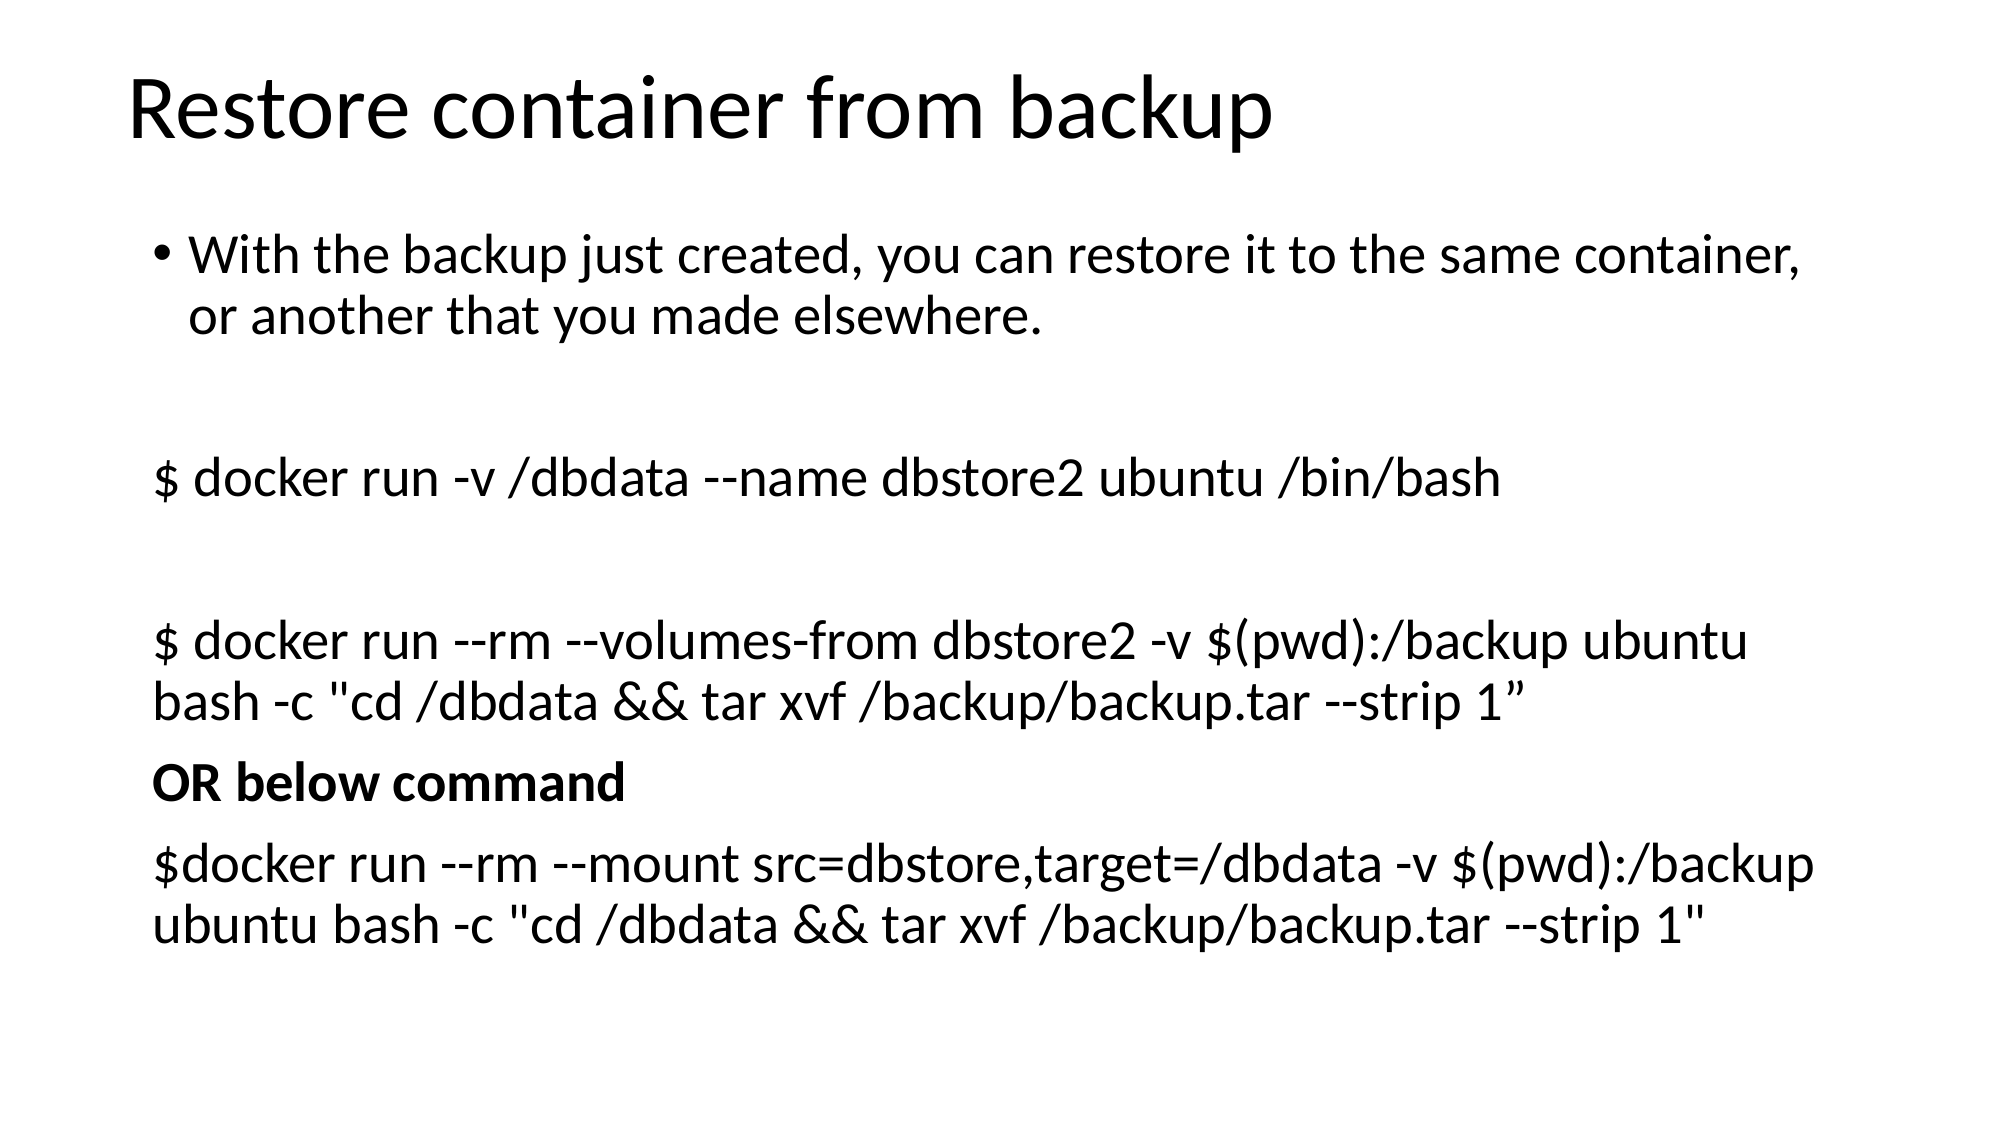

# Restore container from backup
With the backup just created, you can restore it to the same container, or another that you made elsewhere.

$ docker run -v /dbdata --name dbstore2 ubuntu /bin/bash

$ docker run --rm --volumes-from dbstore2 -v $(pwd):/backup ubuntu bash -c "cd /dbdata && tar xvf /backup/backup.tar --strip 1”
OR below command
$docker run --rm --mount src=dbstore,target=/dbdata -v $(pwd):/backup ubuntu bash -c "cd /dbdata && tar xvf /backup/backup.tar --strip 1"